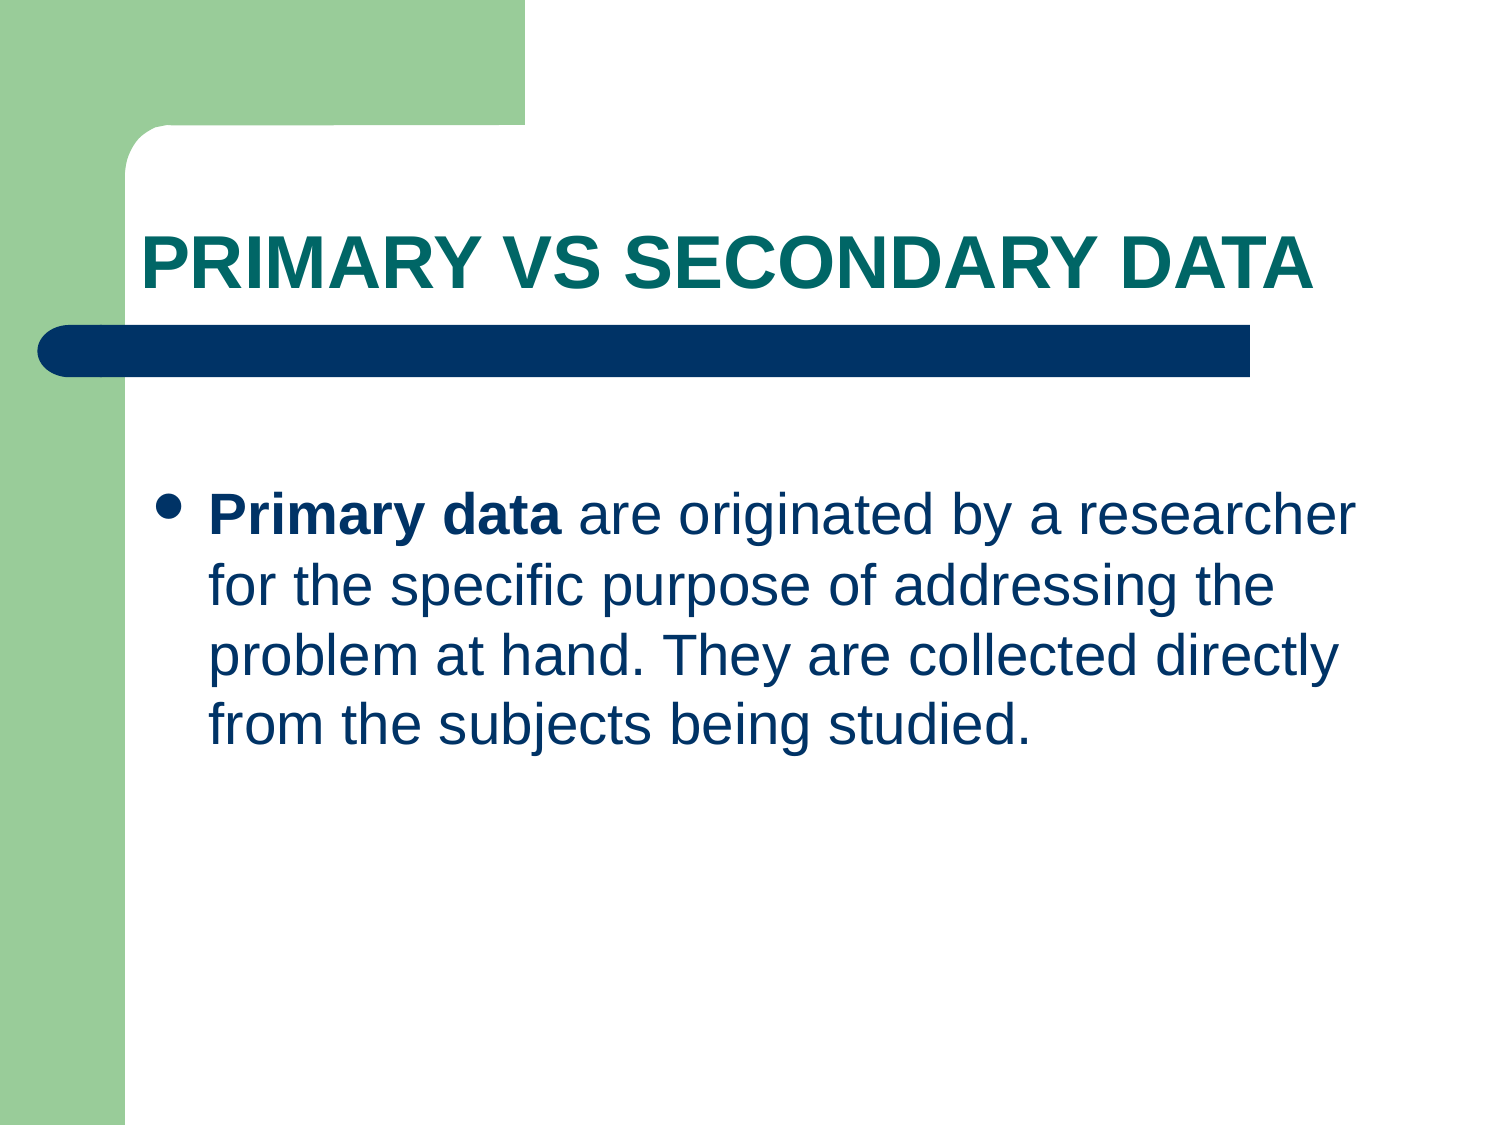

# PRIMARY VS SECONDARY DATA

Primary data are originated by a researcher for the specific purpose of addressing the problem at hand. They are collected directly from the subjects being studied.